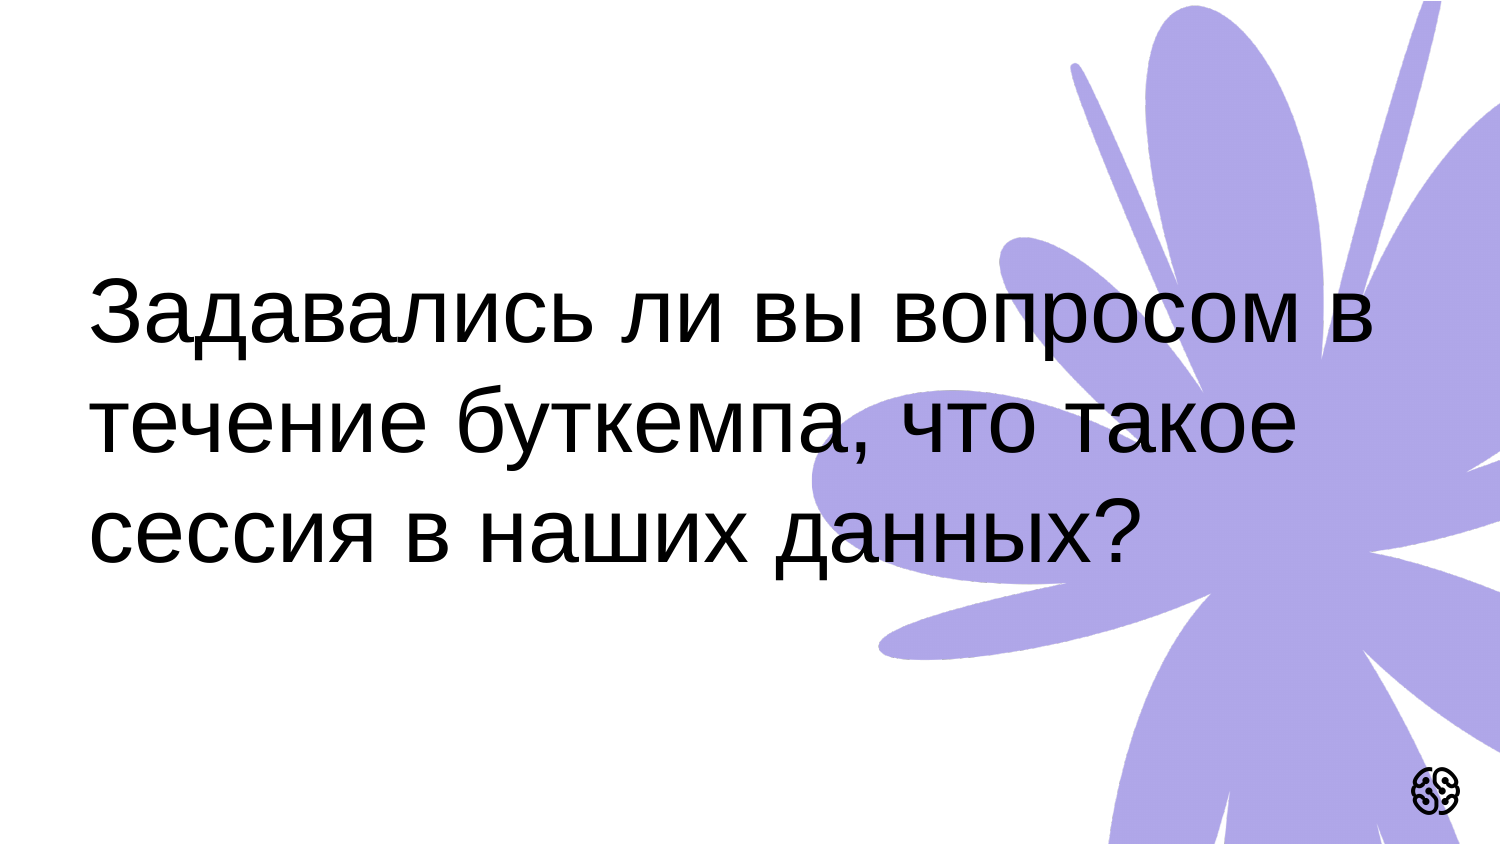

# Задавались ли вы вопросом в течение буткемпа, что такое сессия в наших данных?